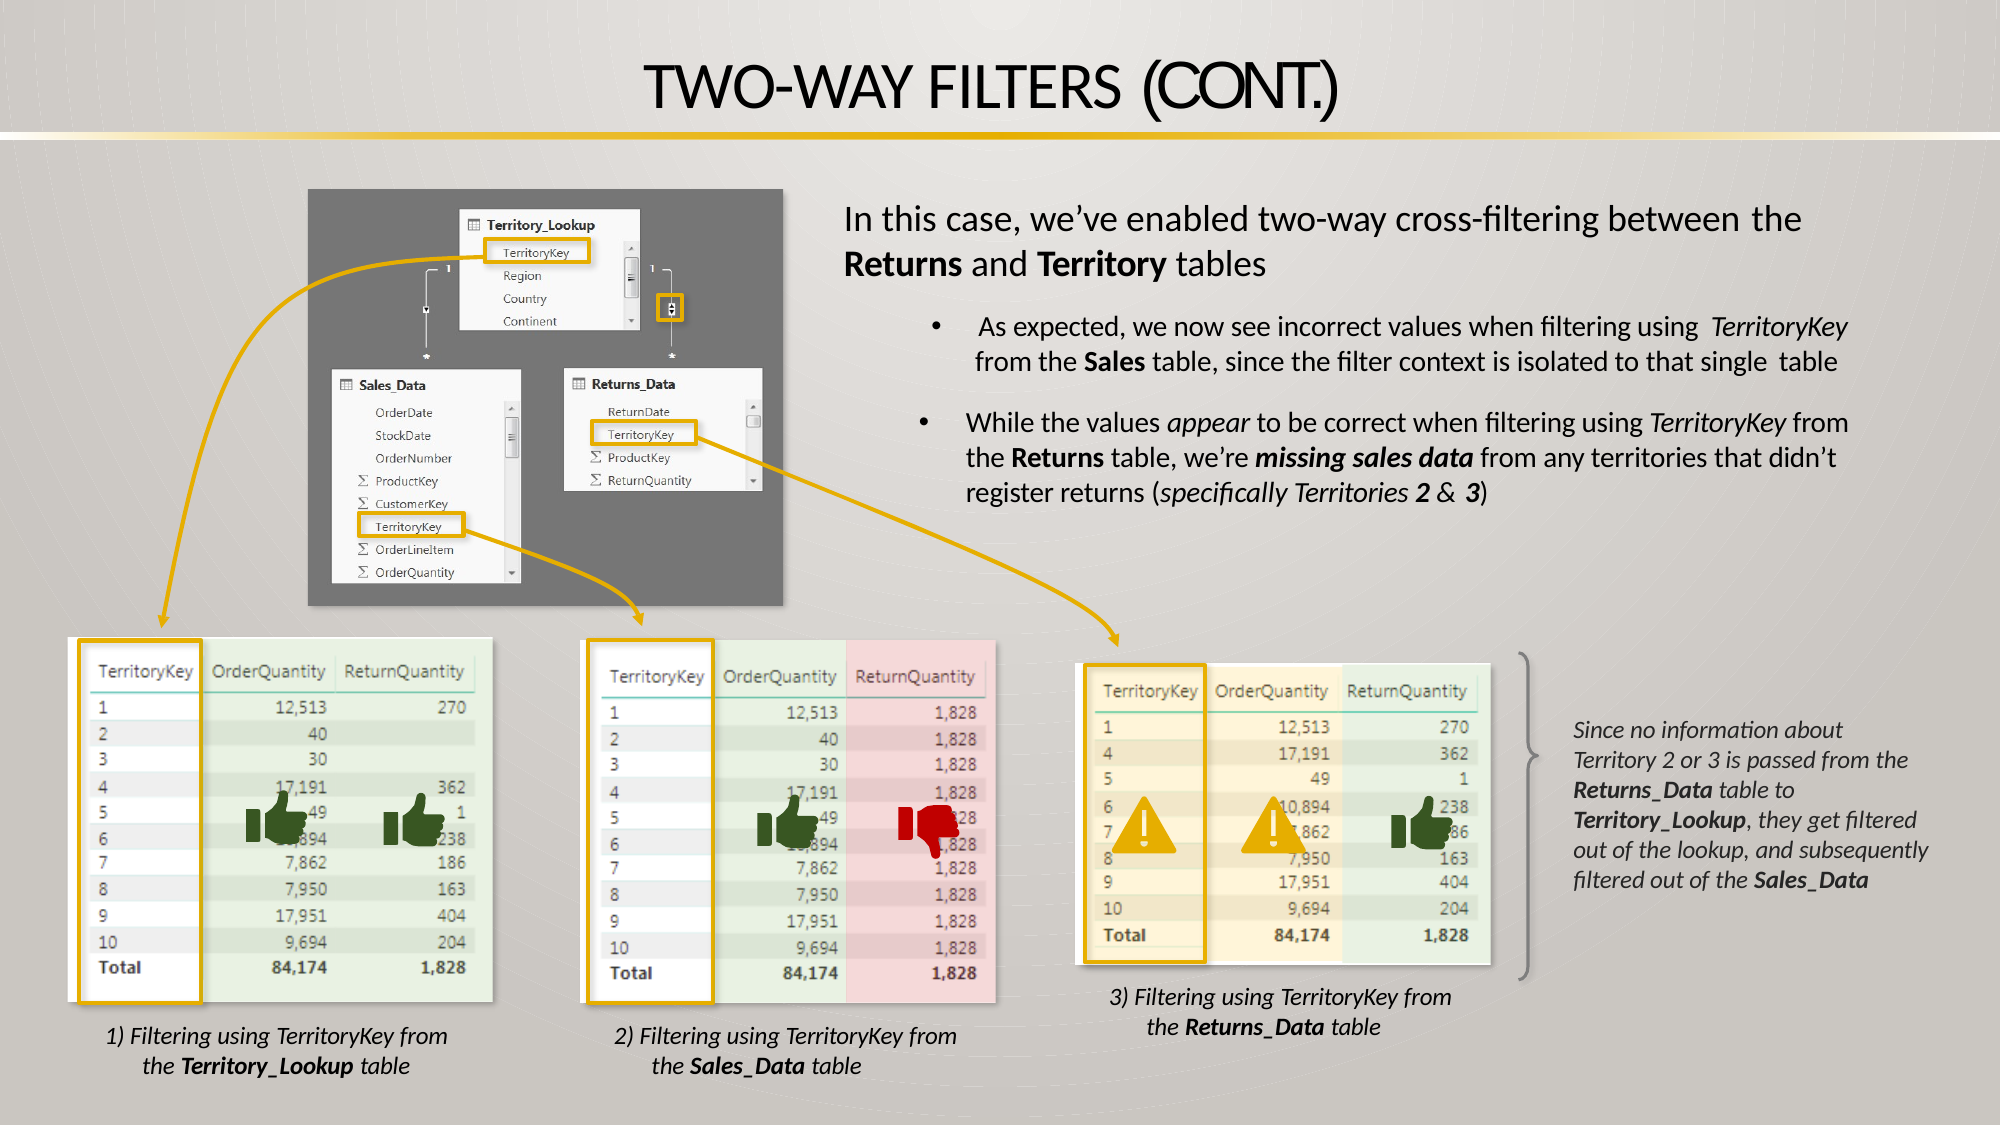

# TWO-WAY FILTERS (CONT.)

In this case, we’ve enabled two-way cross-filtering between the
Returns and Territory tables
As expected, we now see incorrect values when filtering using TerritoryKey
from the Sales table, since the filter context is isolated to that single table

While the values appear to be correct when filtering using TerritoryKey from  the Returns table, we’re missing sales data from any territories that didn’t  register returns (specifically Territories 2 & 3)

Since no information about  Territory 2 or 3 is passed from the  Returns_Data table to  Territory_Lookup, they get filtered  out of the lookup, and subsequently  filtered out of the Sales_Data
3) Filtering using TerritoryKey from
the Returns_Data table
1) Filtering using TerritoryKey from
the Territory_Lookup table
2) Filtering using TerritoryKey from
the Sales_Data table